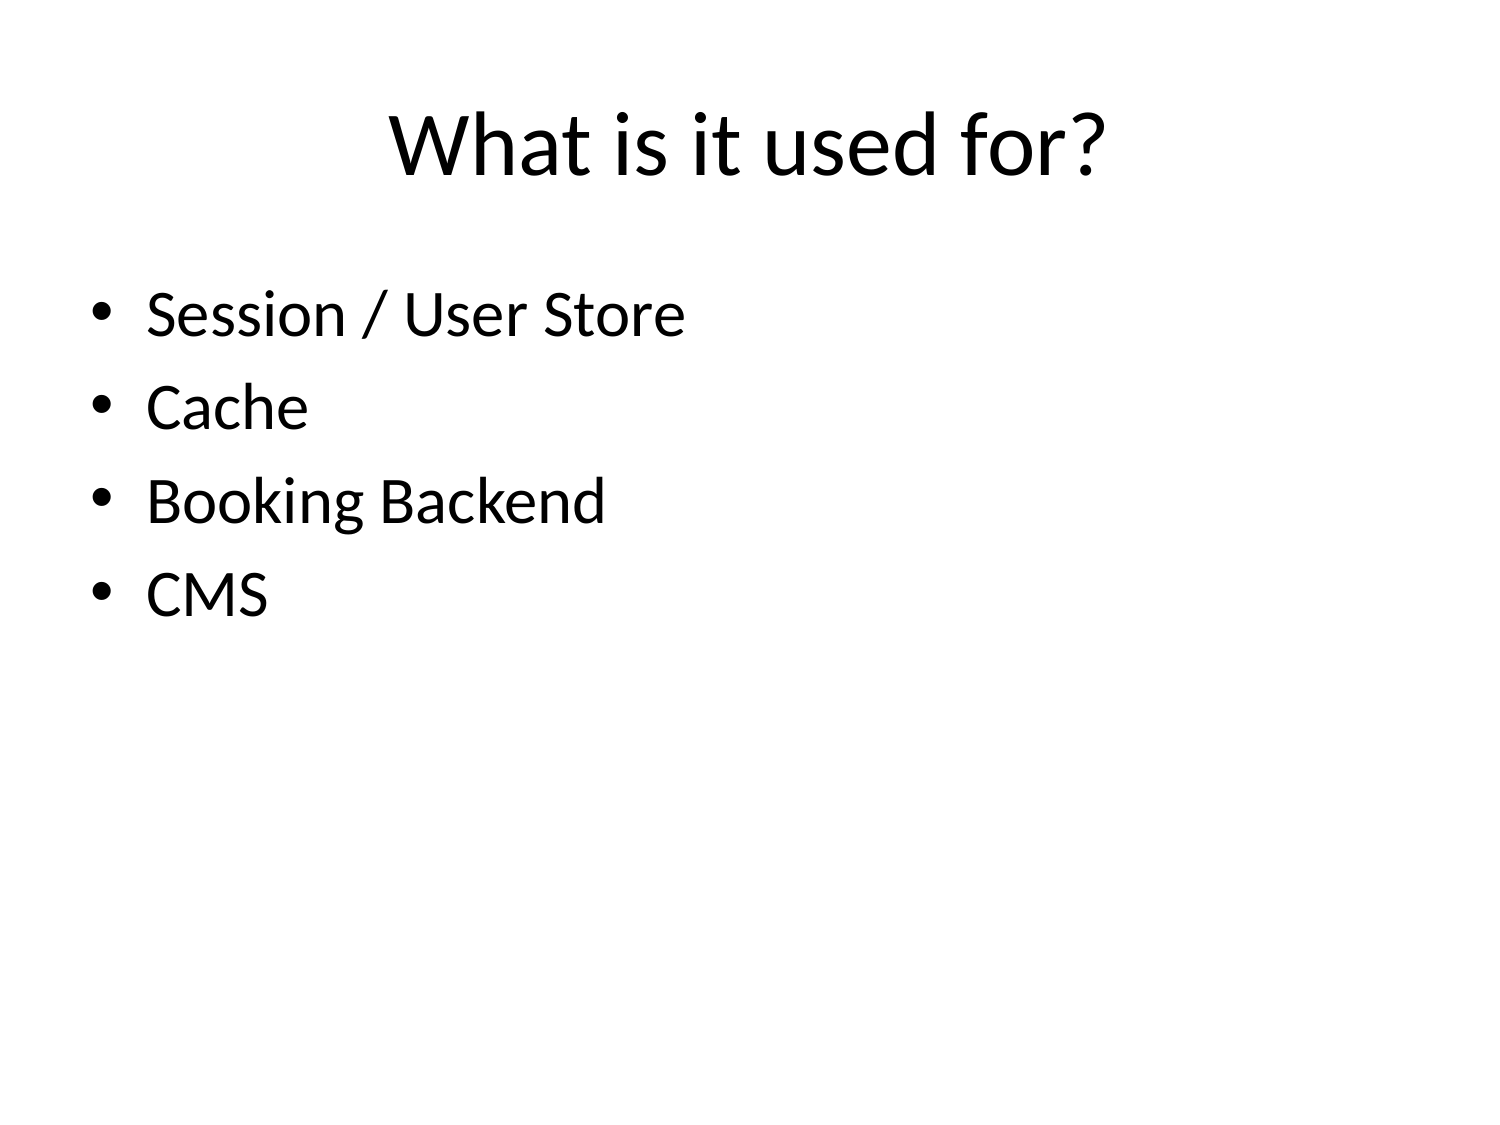

# What is it used for?
Session / User Store
Cache
Booking Backend
CMS